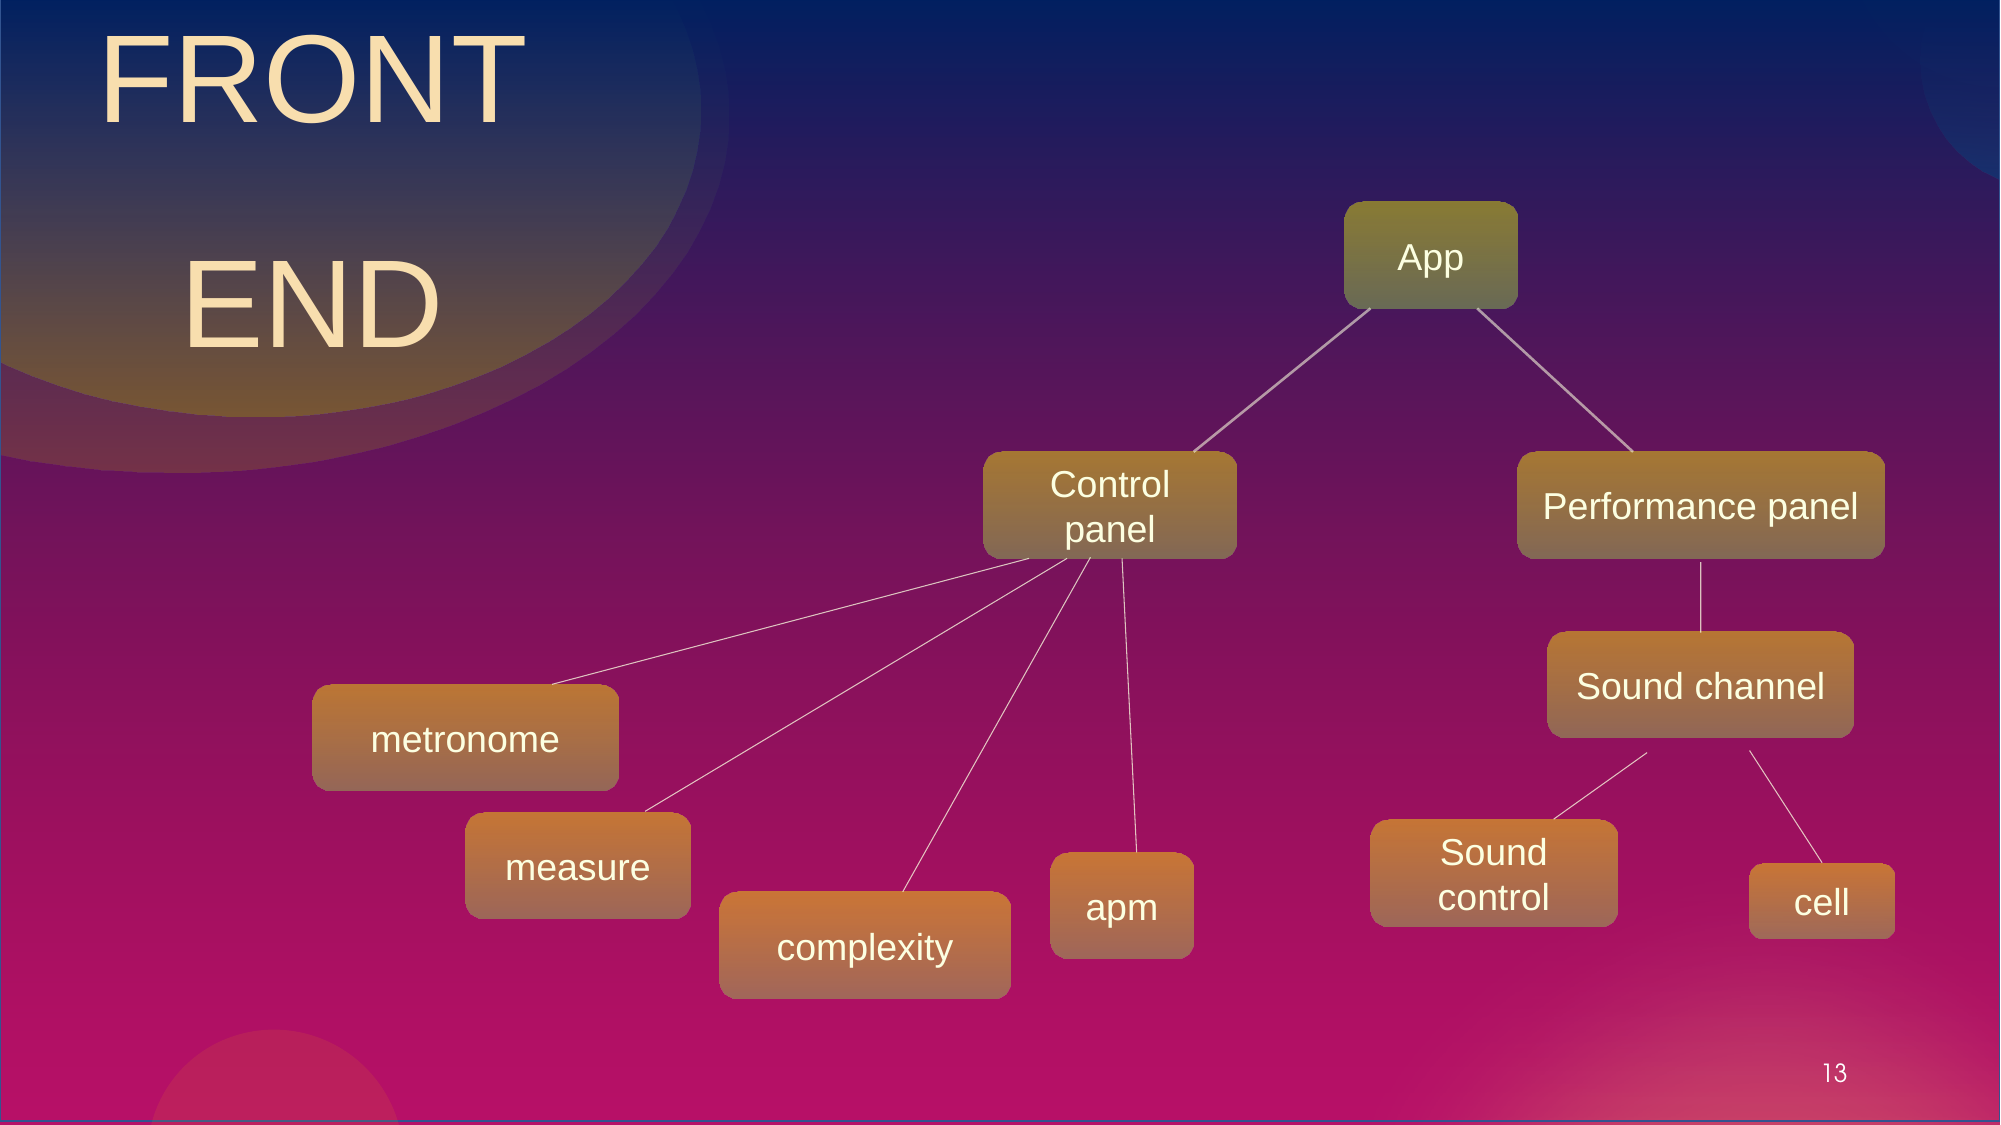

# FRONTEND
App
Control panel
Performance panel
Sound channel

metronome

measure
Sound control
apm

cell
complexity

13